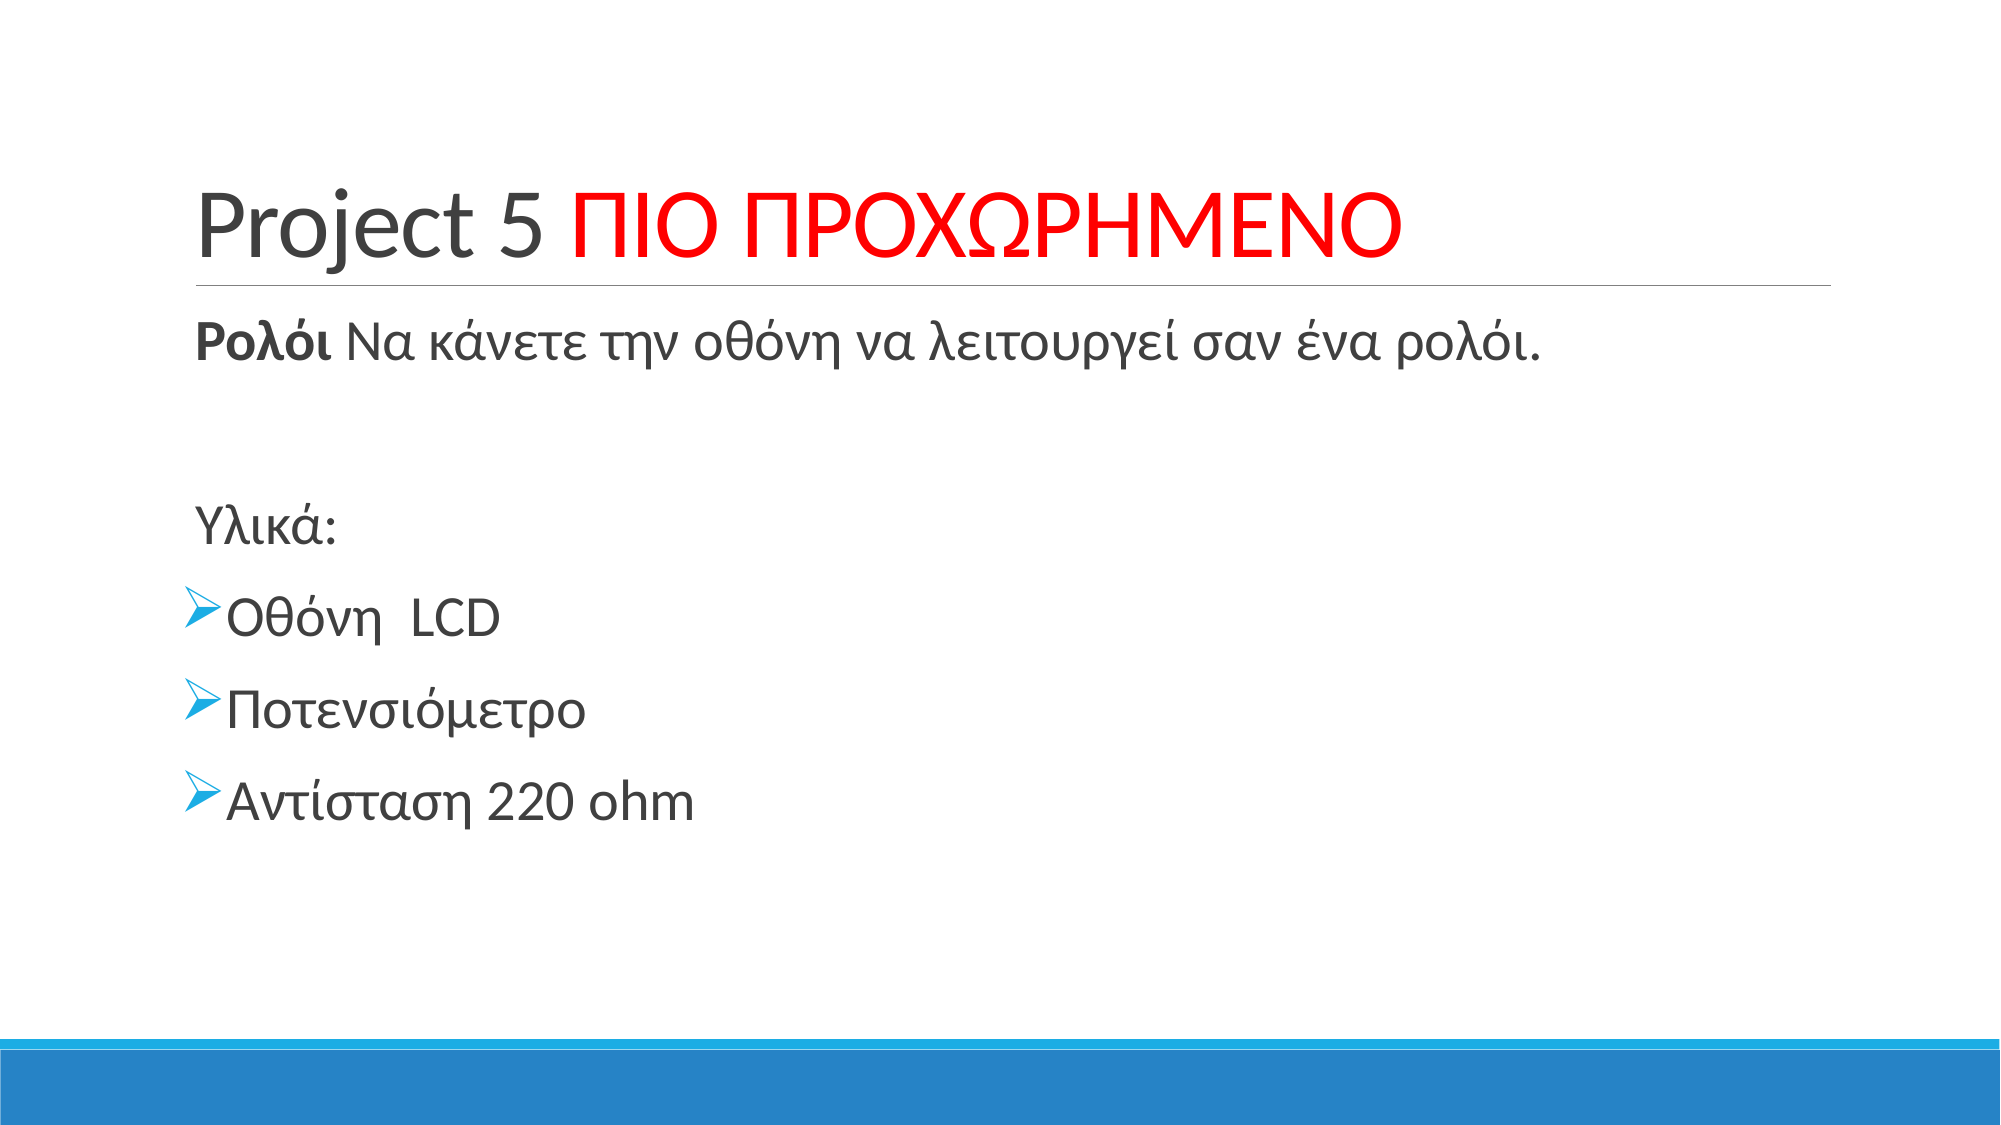

# Project 5 ΠΙΟ ΠΡΟΧΩΡΗΜΕΝΟ
Ρολόι Να κάνετε την οθόνη να λειτουργεί σαν ένα ρολόι.

Υλικά:
Οθόνη  LCD
Ποτενσιόμετρο
Αντίσταση 220 ohm